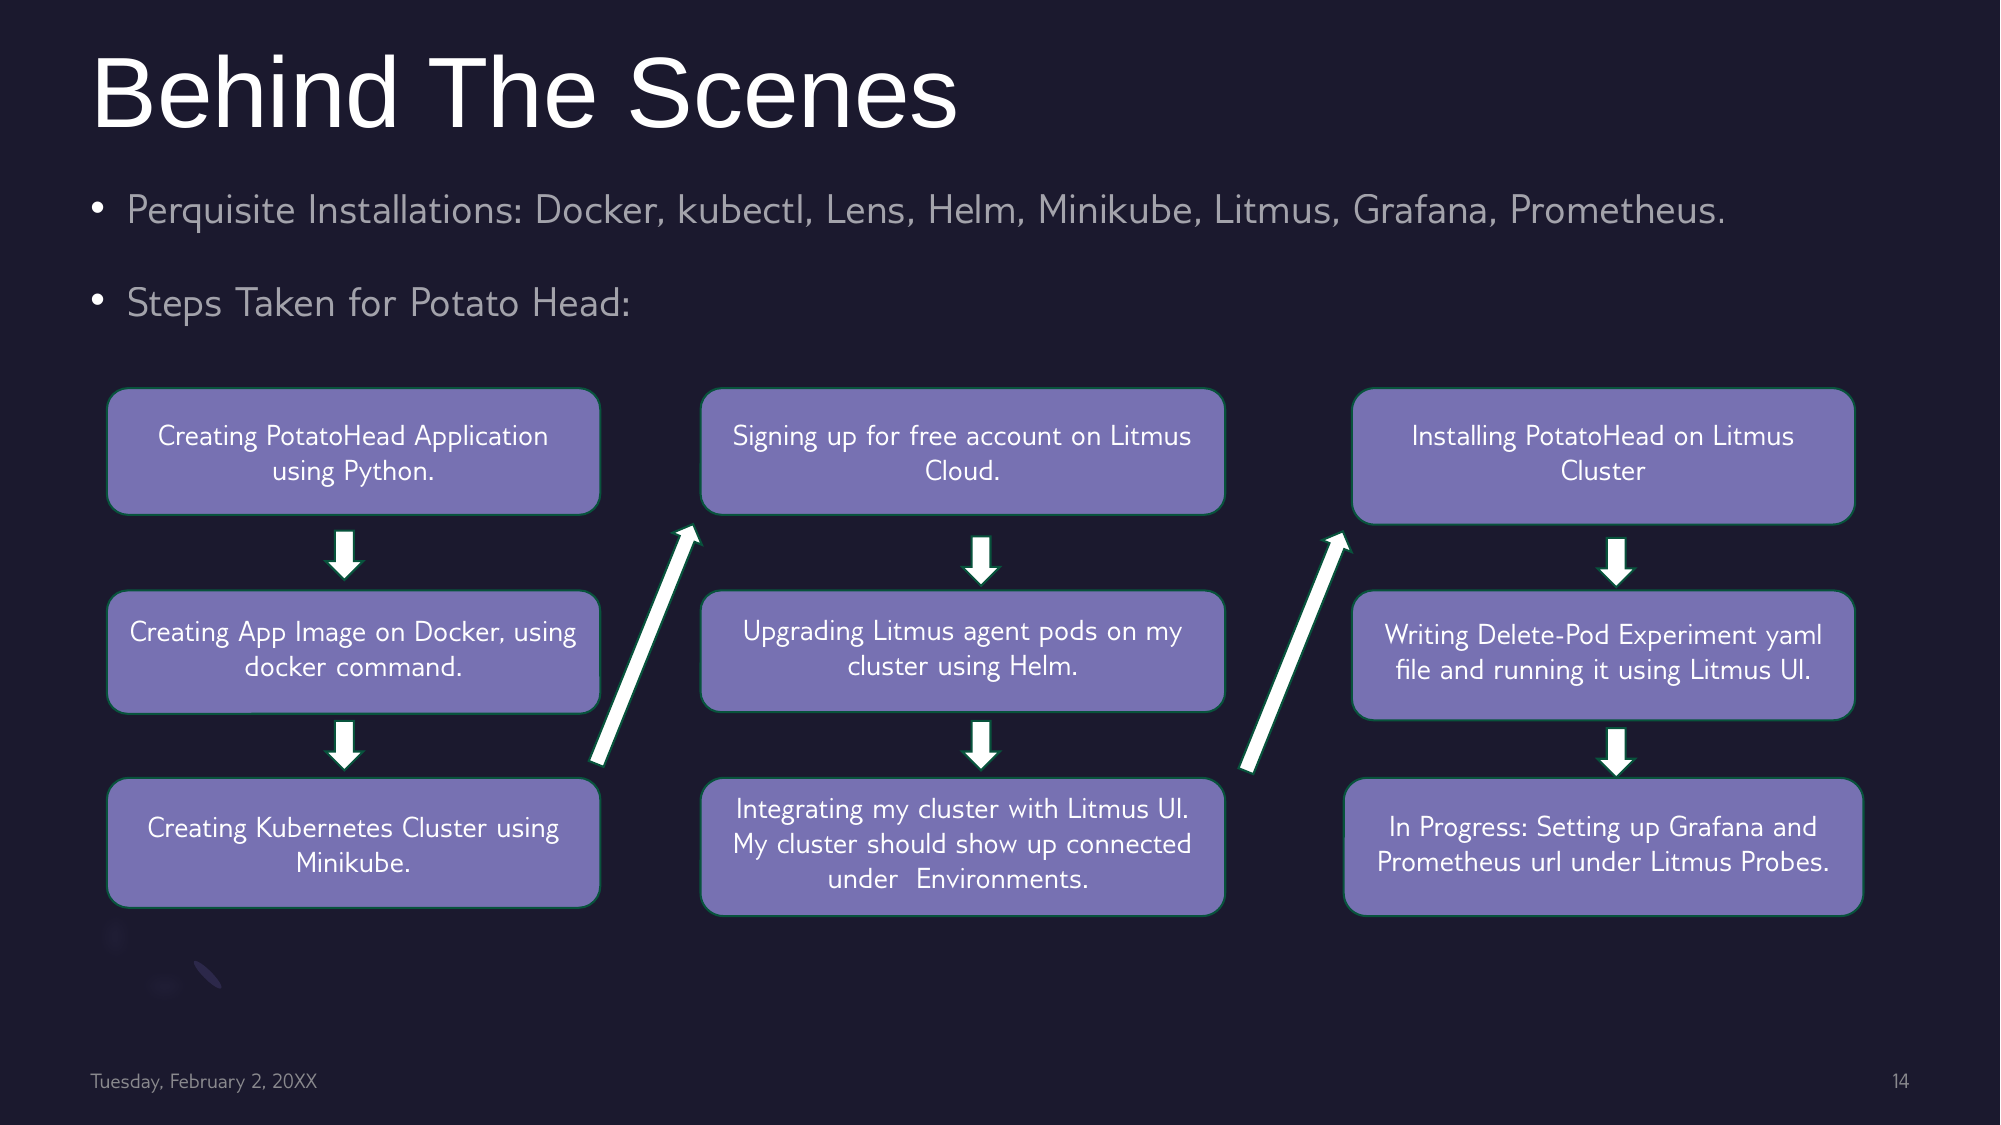

# Behind The Scenes
Perquisite Installations: Docker, kubectl, Lens, Helm, Minikube, Litmus, Grafana, Prometheus.
Steps Taken for Potato Head:

Creating PotatoHead Application using Python.
Signing up for free account on Litmus Cloud.

Installing PotatoHead on Litmus Cluster

Writing Delete-Pod Experiment yaml file and running it using Litmus UI.

Creating App Image on Docker, using docker command.

Upgrading Litmus agent pods on my cluster using Helm.

Creating Kubernetes Cluster using Minikube.

Integrating my cluster with Litmus UI. My cluster should show up connected under  Environments.

In Progress: Setting up Grafana and Prometheus url under Litmus Probes.

Tuesday, February 2, 20XX
14